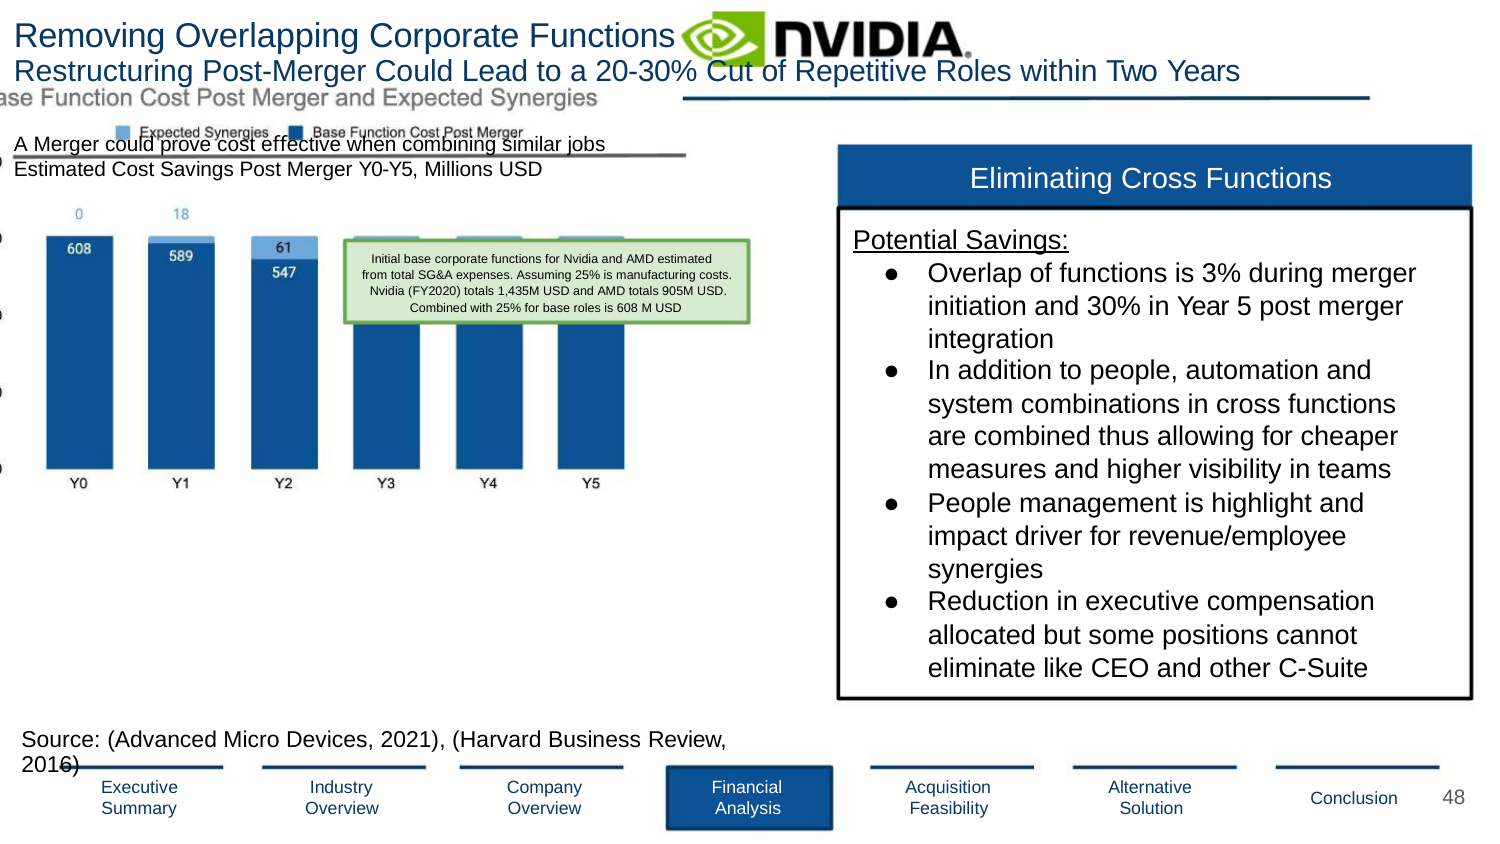

Removing Overlapping Corporate Functions
Restructuring Post-Merger Could Lead to a 20-30% Cut of Repetitive Roles within Two Years
A Merger could prove cost eﬀective when combining similar jobs
Estimated Cost Savings Post Merger Y0-Y5, Millions USD
Eliminating Cross Functions
Potential Savings:
Initial base corporate functions for Nvidia and AMD estimated
from total SG&A expenses. Assuming 25% is manufacturing costs.
Nvidia (FY2020) totals 1,435M USD and AMD totals 905M USD.
Combined with 25% for base roles is 608 M USD
● Overlap of functions is 3% during merger
initiation and 30% in Year 5 post merger
integration
● In addition to people, automation and
system combinations in cross functions
are combined thus allowing for cheaper
measures and higher visibility in teams
● People management is highlight and
impact driver for revenue/employee
synergies
● Reduction in executive compensation
allocated but some positions cannot
eliminate like CEO and other C-Suite
Source: (Advanced Micro Devices, 2021), (Harvard Business Review, 2016)
Executive
Summary
Industry
Overview
Company
Overview
Financial
Analysis
Acquisition
Feasibility
Alternative
Solution
48
Conclusion